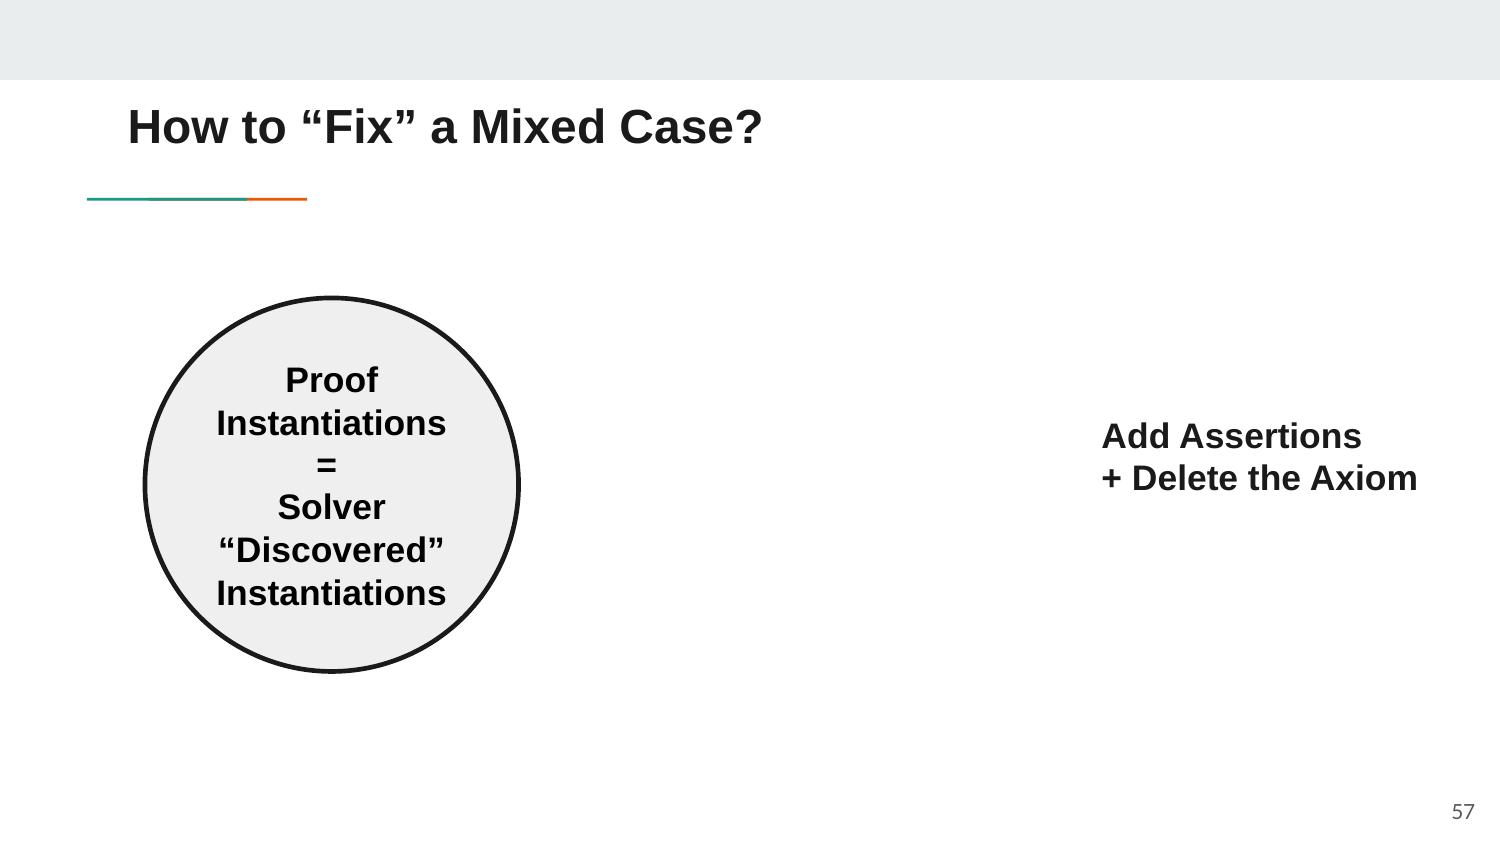

# How to “Fix” a Mixed Case?

Proof Instantiations
=
Solver “Discovered”
Instantiations
Add Assertions
+ Delete the Axiom
57